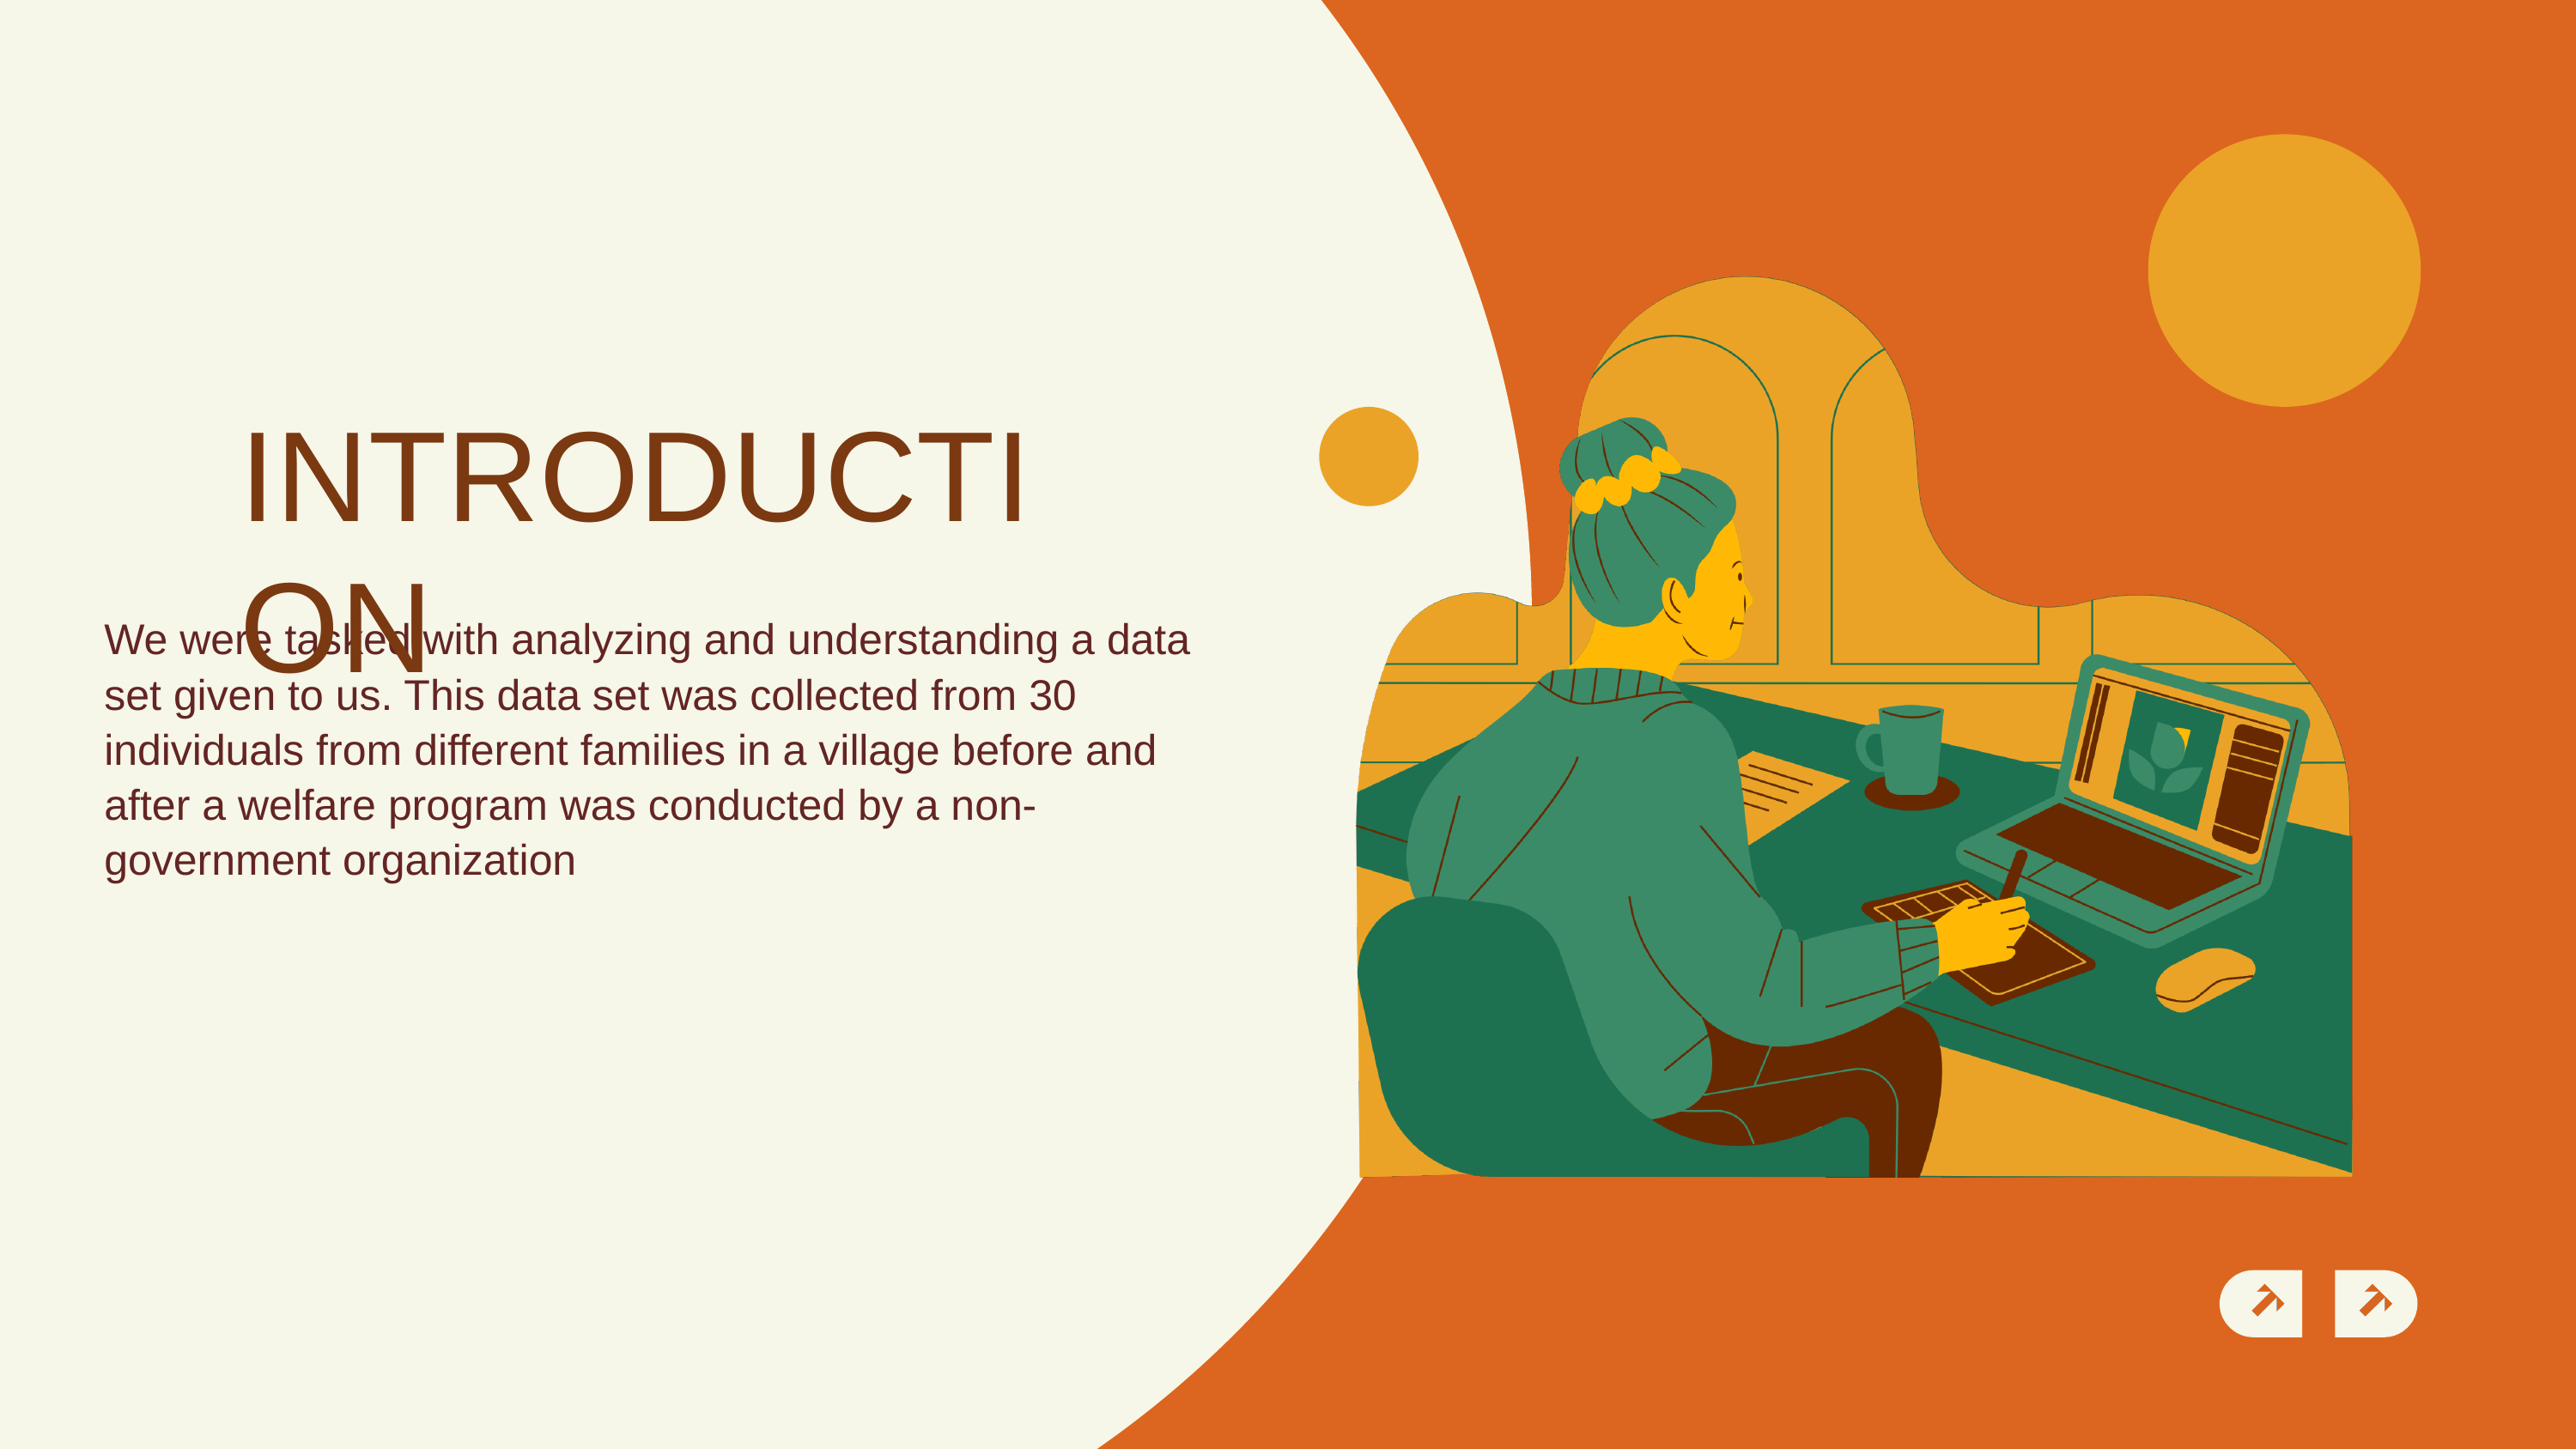

INTRODUCTION

We were tasked with analyzing and understanding a data set given to us. This data set was collected from 30 individuals from different families in a village before and after a welfare program was conducted by a non-government organization